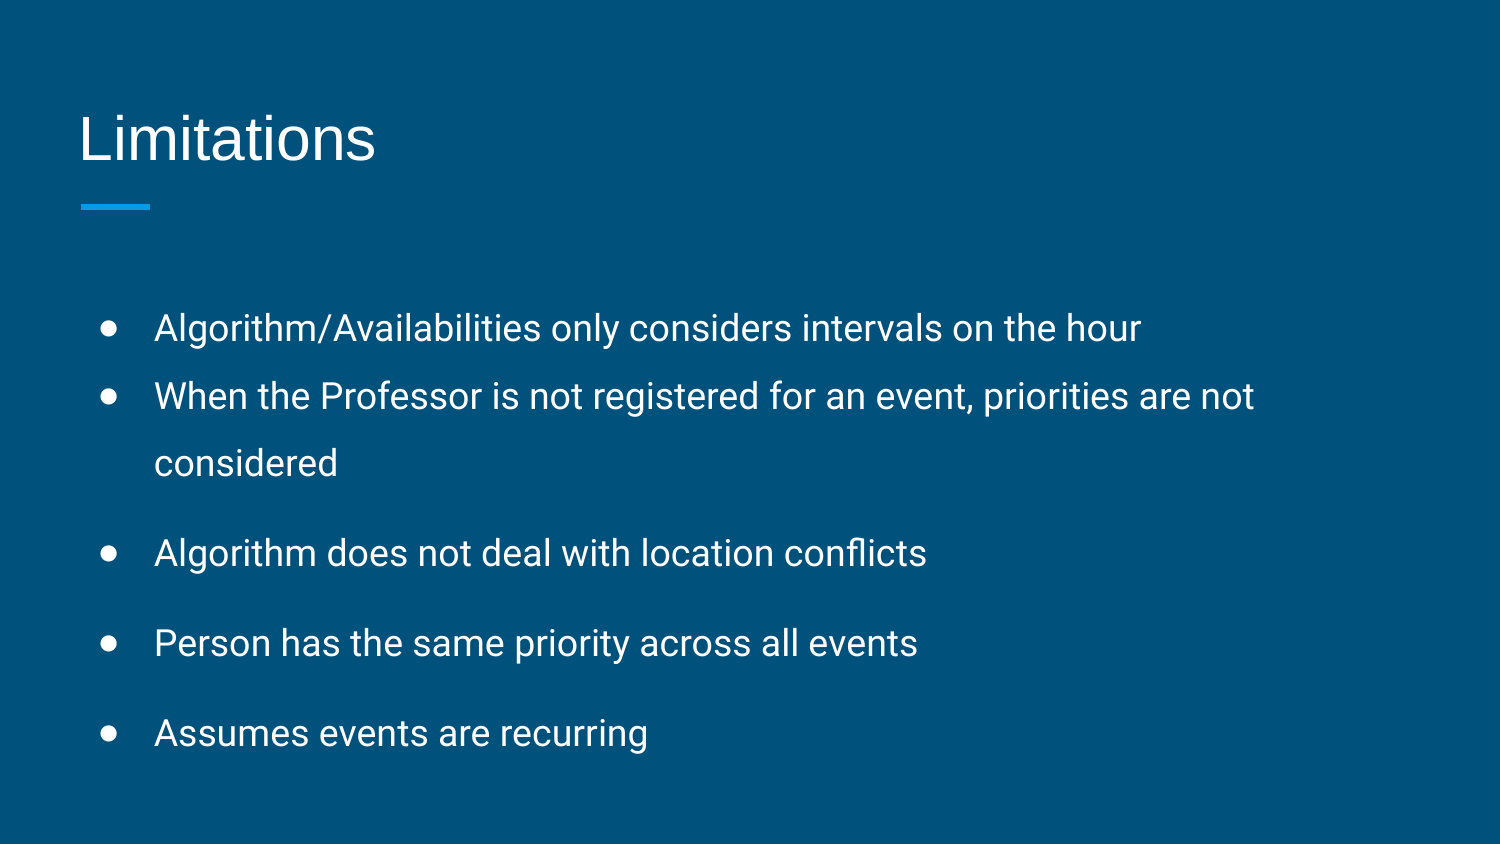

# Limitations
Algorithm/Availabilities only considers intervals on the hour
When the Professor is not registered for an event, priorities are not considered
Algorithm does not deal with location conflicts
Person has the same priority across all events
Assumes events are recurring